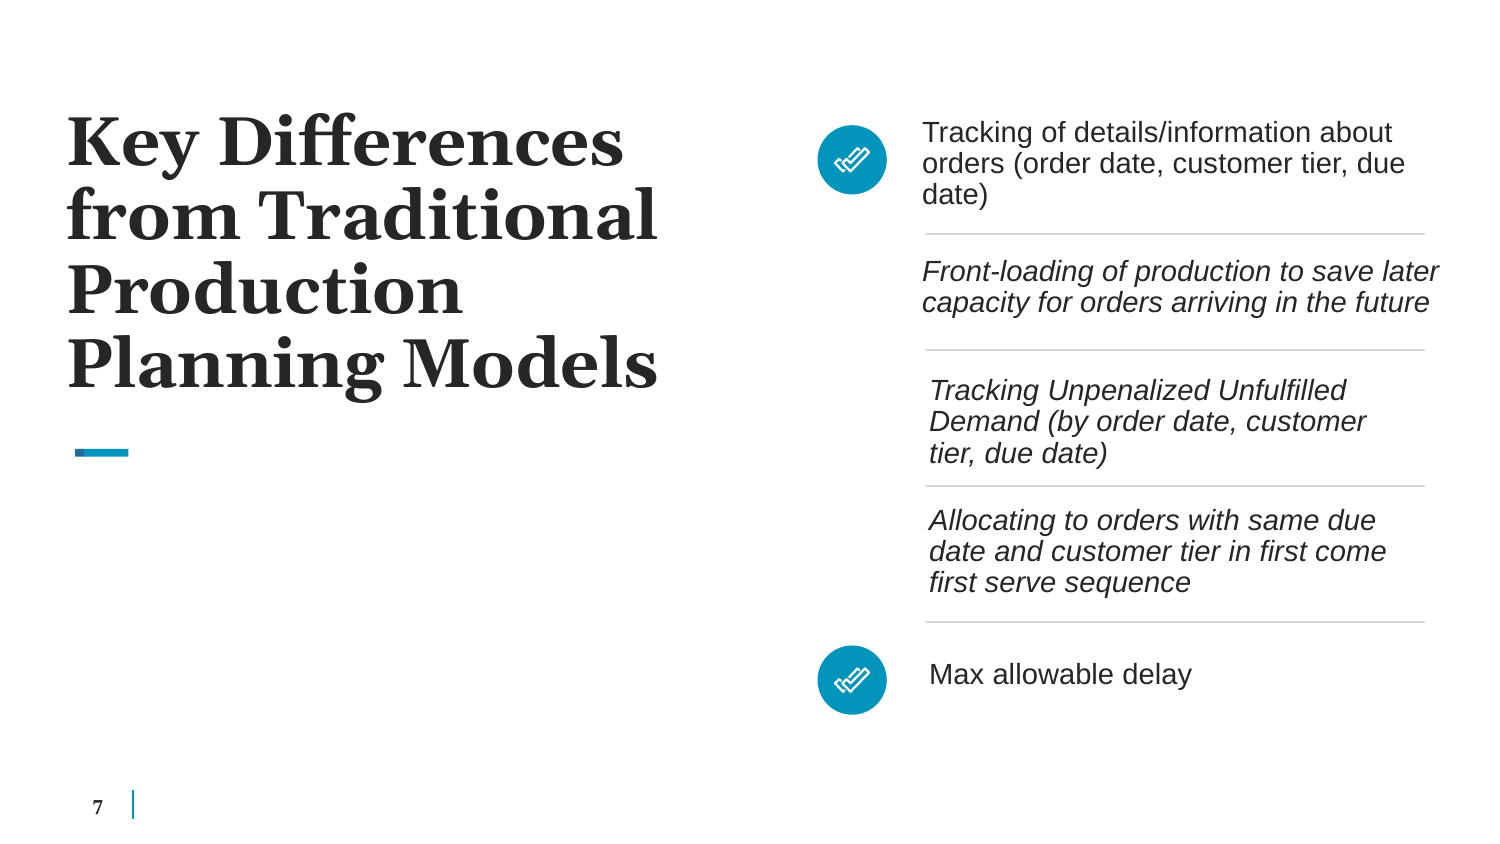

# Key Differences from Traditional Production Planning Models
Tracking of details/information about orders (order date, customer tier, due date)

Front-loading of production to save later capacity for orders arriving in the future
Tracking Unpenalized Unfulfilled Demand (by order date, customer tier, due date)

Allocating to orders with same due date and customer tier in first come first serve sequence

Max allowable delay
7